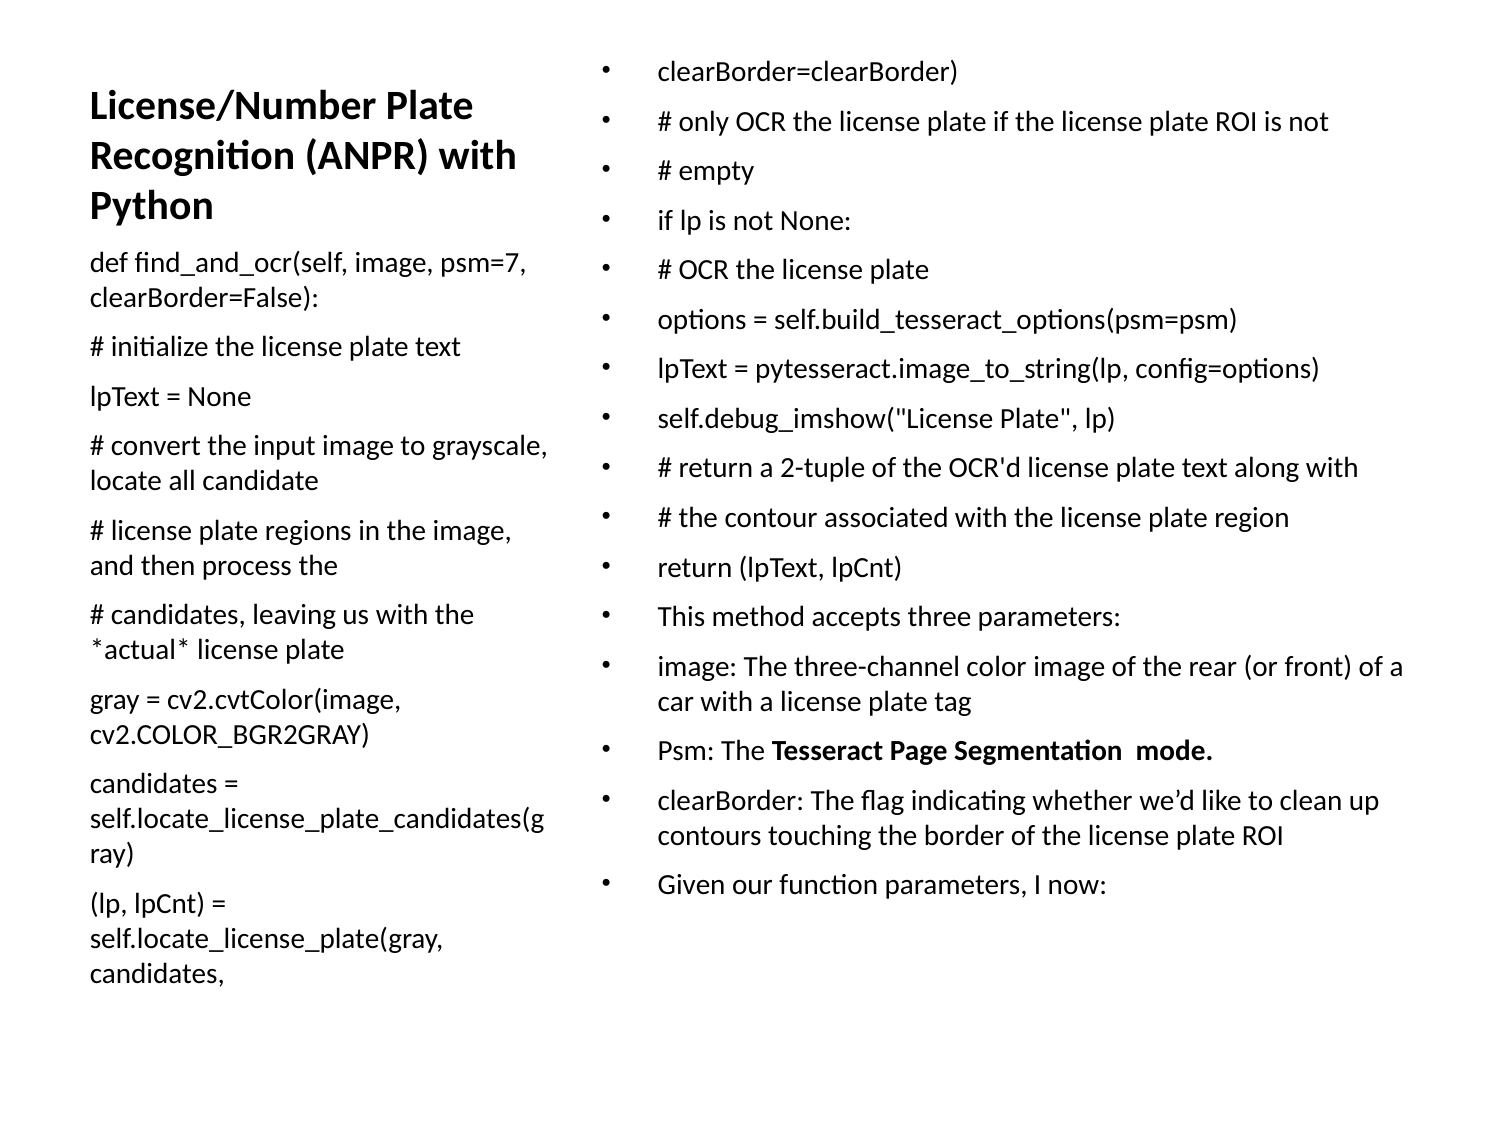

# License/Number Plate Recognition (ANPR) with Python
clearBorder=clearBorder)
# only OCR the license plate if the license plate ROI is not
# empty
if lp is not None:
# OCR the license plate
options = self.build_tesseract_options(psm=psm)
lpText = pytesseract.image_to_string(lp, config=options)
self.debug_imshow("License Plate", lp)
# return a 2-tuple of the OCR'd license plate text along with
# the contour associated with the license plate region
return (lpText, lpCnt)
This method accepts three parameters:
image: The three-channel color image of the rear (or front) of a car with a license plate tag
Psm: The Tesseract Page Segmentation  mode.
clearBorder: The flag indicating whether we’d like to clean up contours touching the border of the license plate ROI
Given our function parameters, I now:

def find_and_ocr(self, image, psm=7, clearBorder=False):
# initialize the license plate text
lpText = None
# convert the input image to grayscale, locate all candidate
# license plate regions in the image, and then process the
# candidates, leaving us with the *actual* license plate
gray = cv2.cvtColor(image, cv2.COLOR_BGR2GRAY)
candidates = self.locate_license_plate_candidates(gray)
(lp, lpCnt) = self.locate_license_plate(gray, candidates,